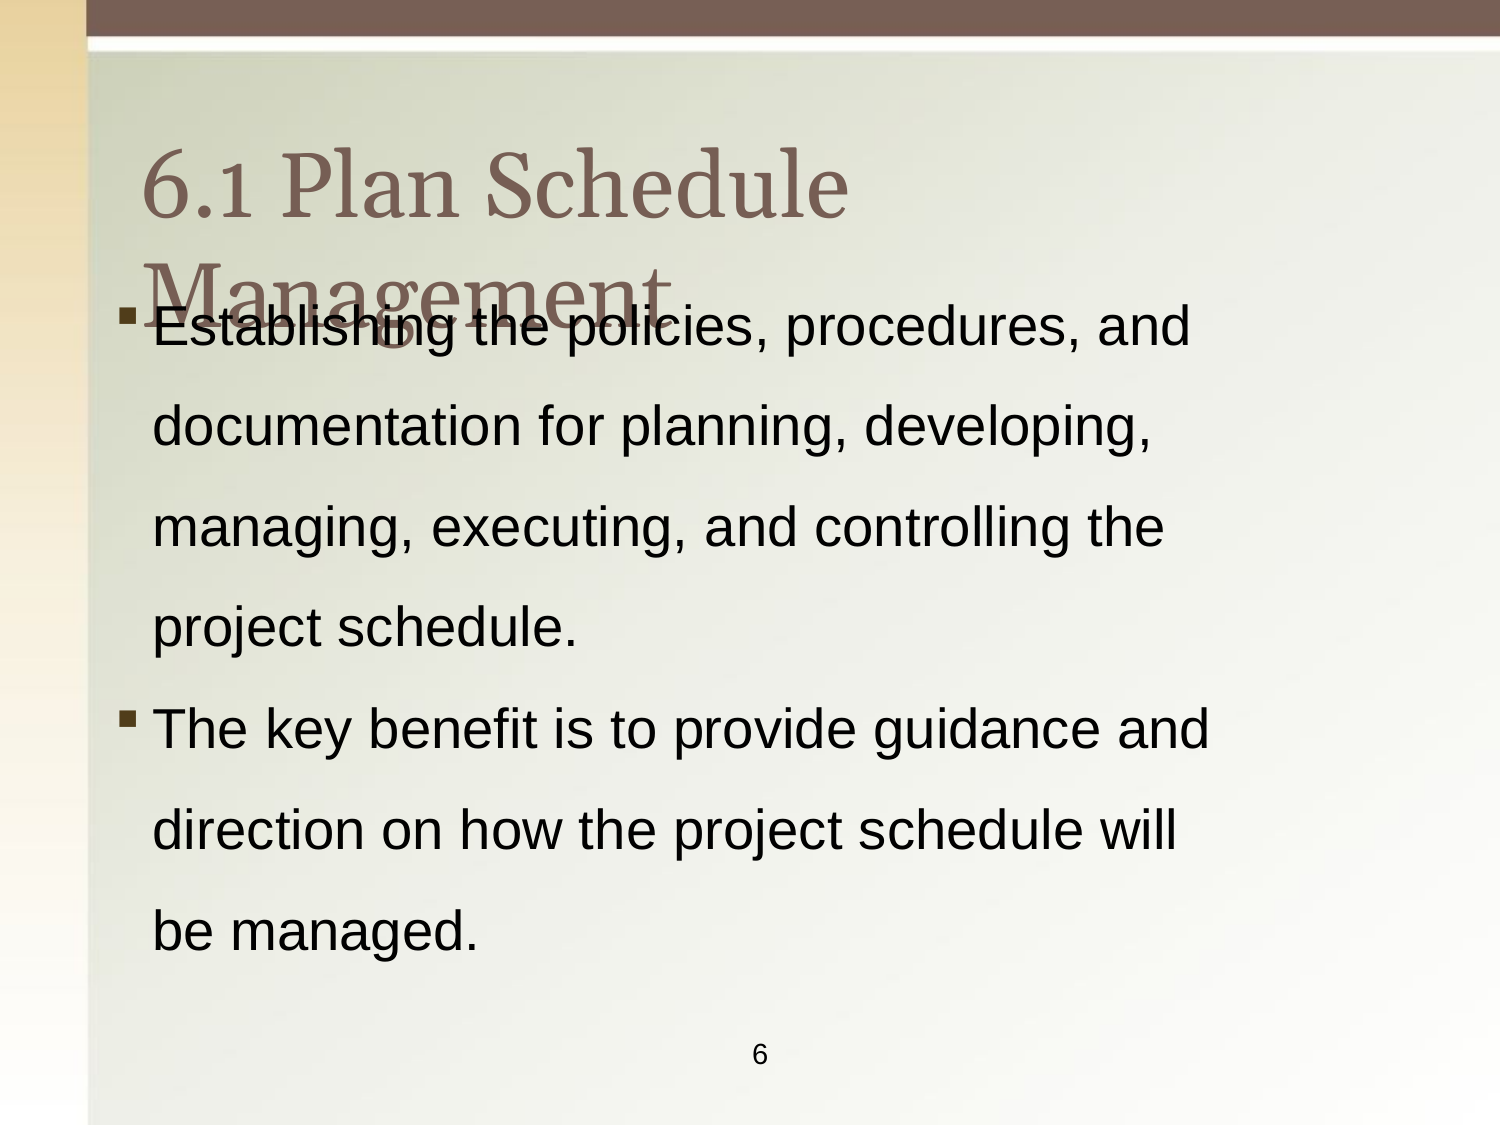

# 6.1 Plan Schedule Management
Establishing the policies, procedures, and documentation for planning, developing, managing, executing, and controlling the project schedule.
The key benefit is to provide guidance and direction on how the project schedule will be managed.
6